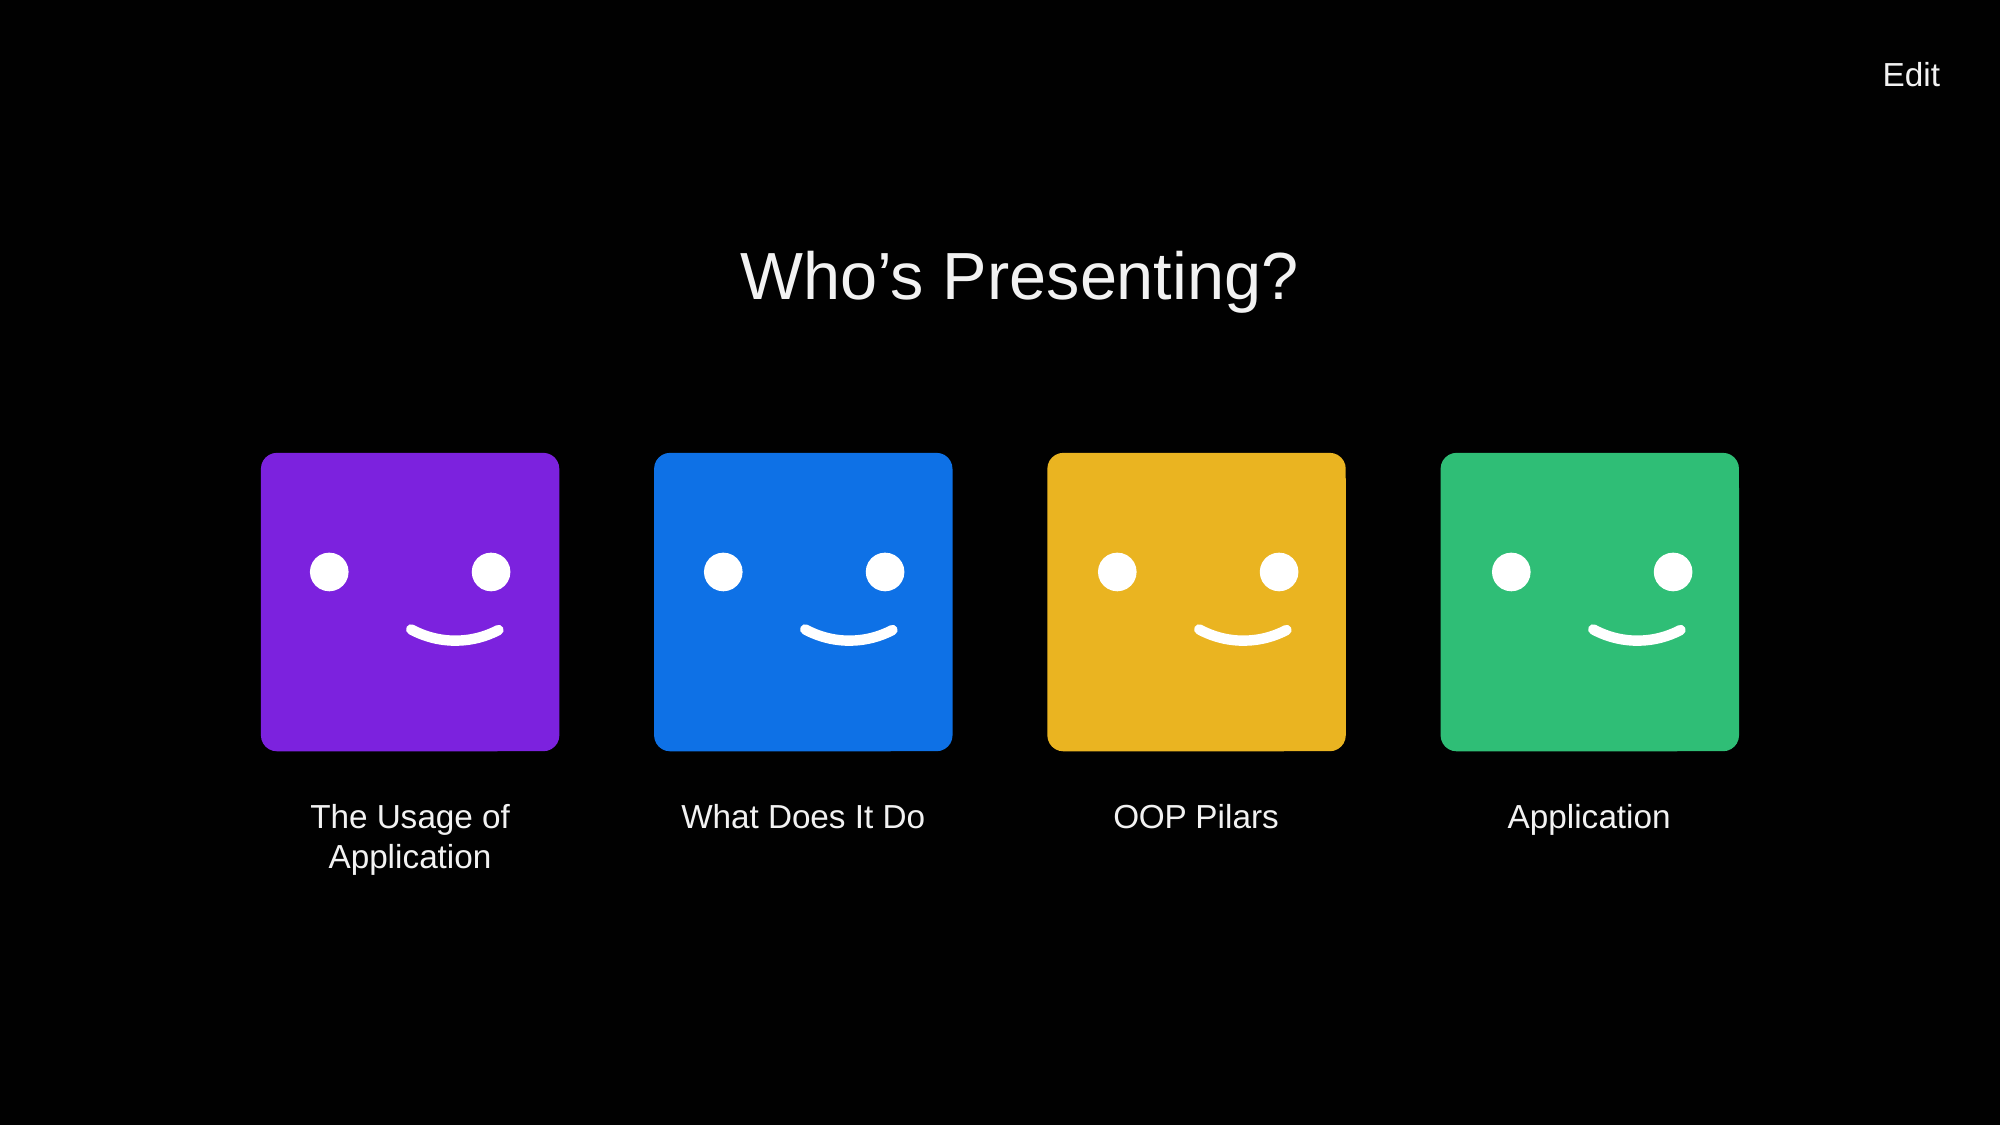

Edit
Who’s Presenting?

The Usage of Application
What Does It Do
OOP Pilars
Application